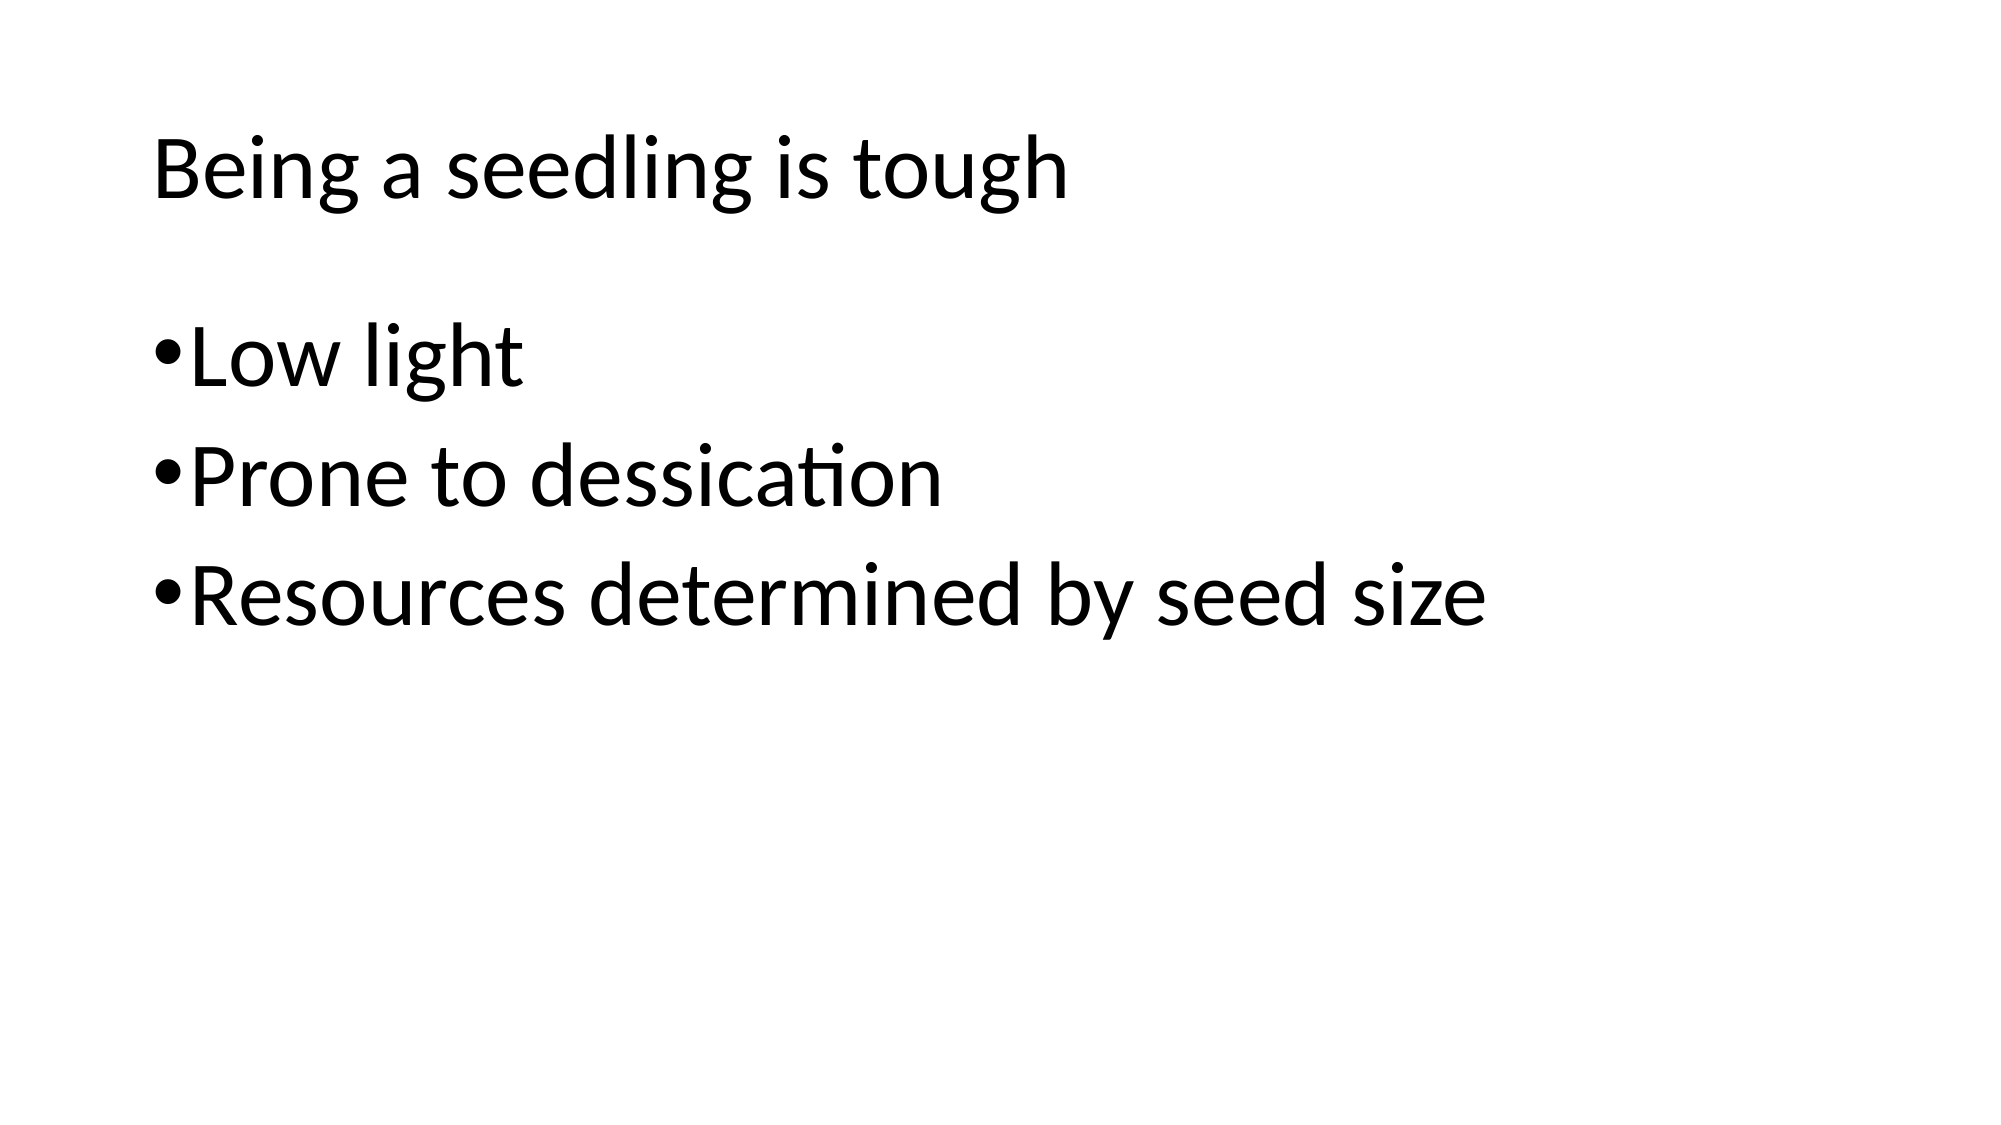

# Being a seedling is tough
Low light
Prone to dessication
Resources determined by seed size